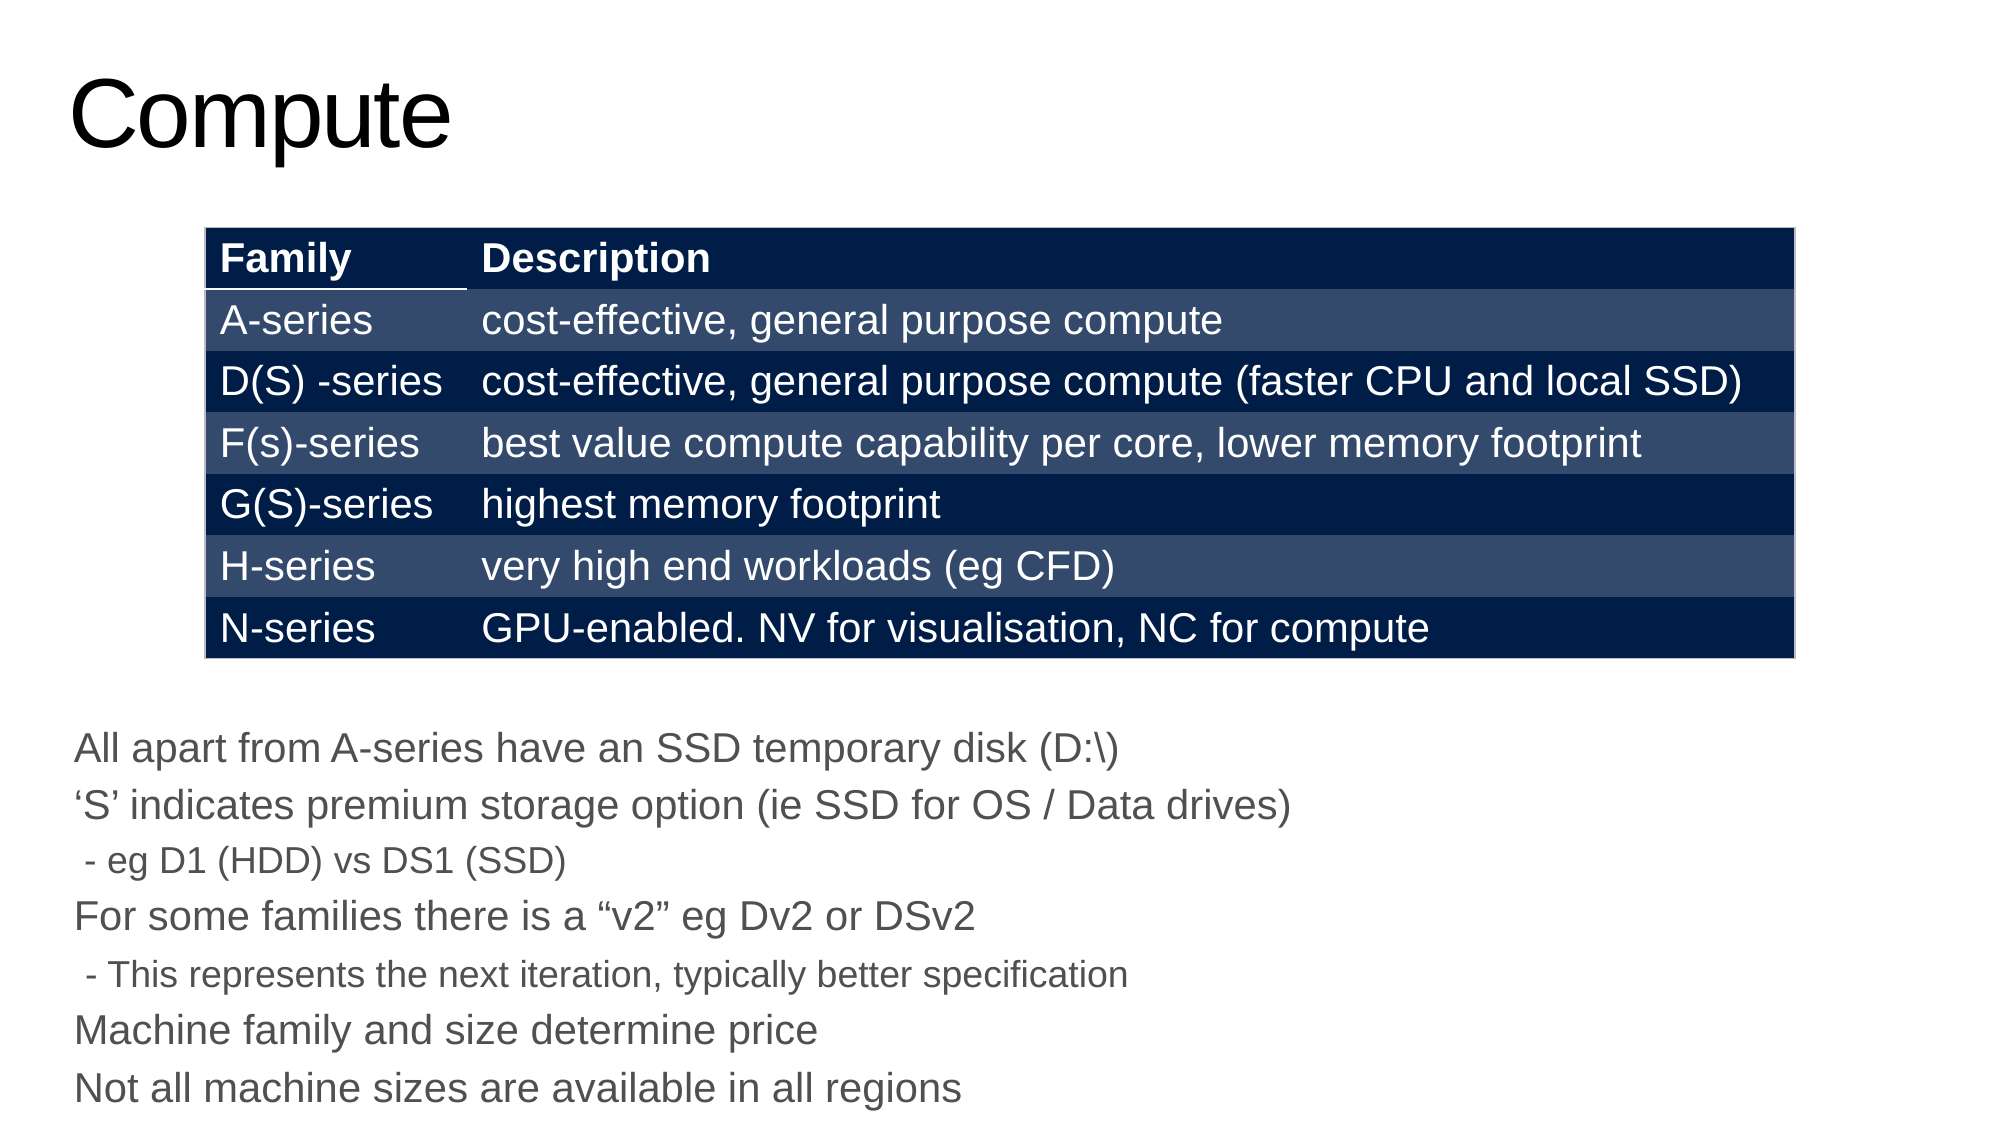

# Compute

| Family | Description |
| --- | --- |
| A-series | cost-effective, general purpose compute |
| D(S) -series | cost-effective, general purpose compute (faster CPU and local SSD) |
| F(s)-series | best value compute capability per core, lower memory footprint |
| G(S)-series | highest memory footprint |
| H-series | very high end workloads (eg CFD) |
| N-series | GPU-enabled. NV for visualisation, NC for compute |
All apart from A-series have an SSD temporary disk (D:\)
‘S’ indicates premium storage option (ie SSD for OS / Data drives)
 - eg D1 (HDD) vs DS1 (SSD)
For some families there is a “v2” eg Dv2 or DSv2
 - This represents the next iteration, typically better specification
Machine family and size determine price
Not all machine sizes are available in all regions